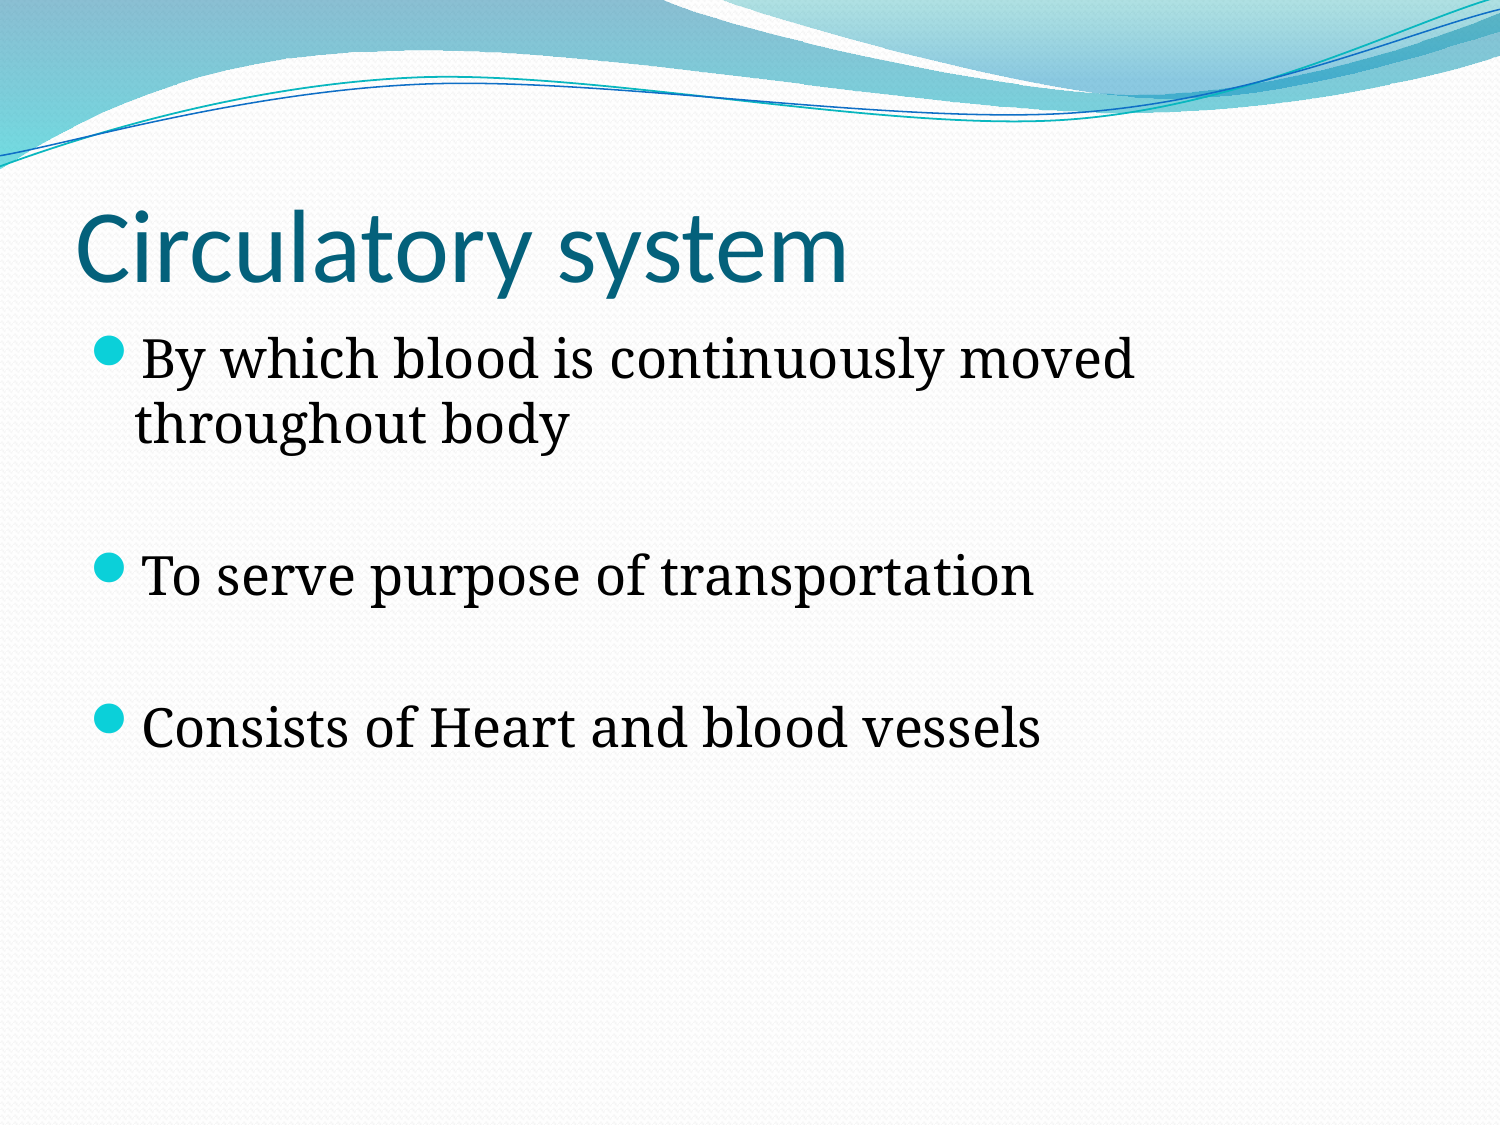

# Circulatory system
By which blood is continuously moved throughout body

To serve purpose of transportation

Consists of Heart and blood vessels